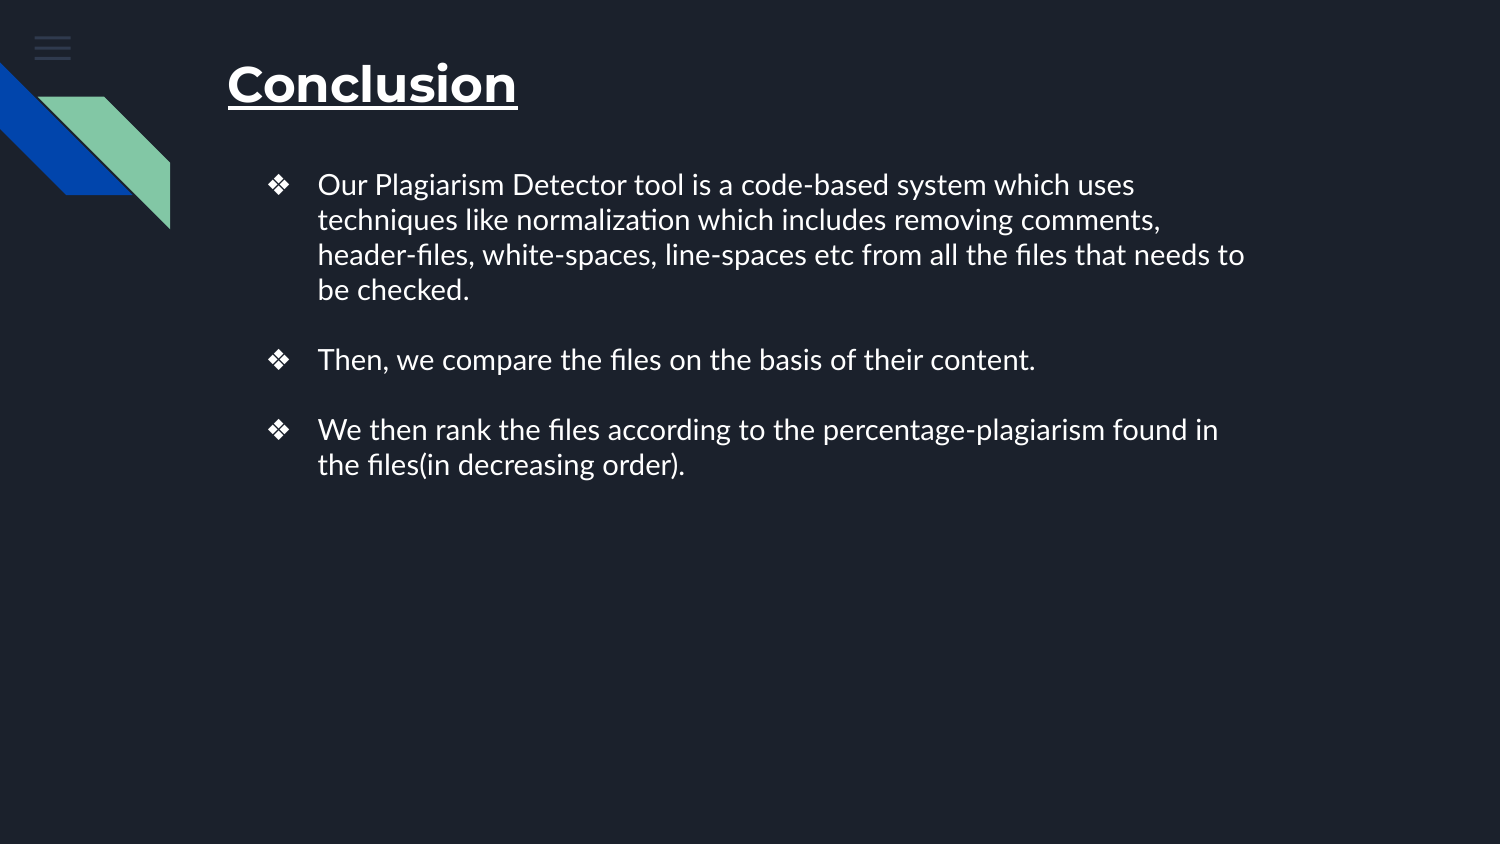

# Conclusion
Our Plagiarism Detector tool is a code-based system which uses techniques like normalization which includes removing comments, header-files, white-spaces, line-spaces etc from all the files that needs to be checked.

Then, we compare the files on the basis of their content.

We then rank the files according to the percentage-plagiarism found in the files(in decreasing order).